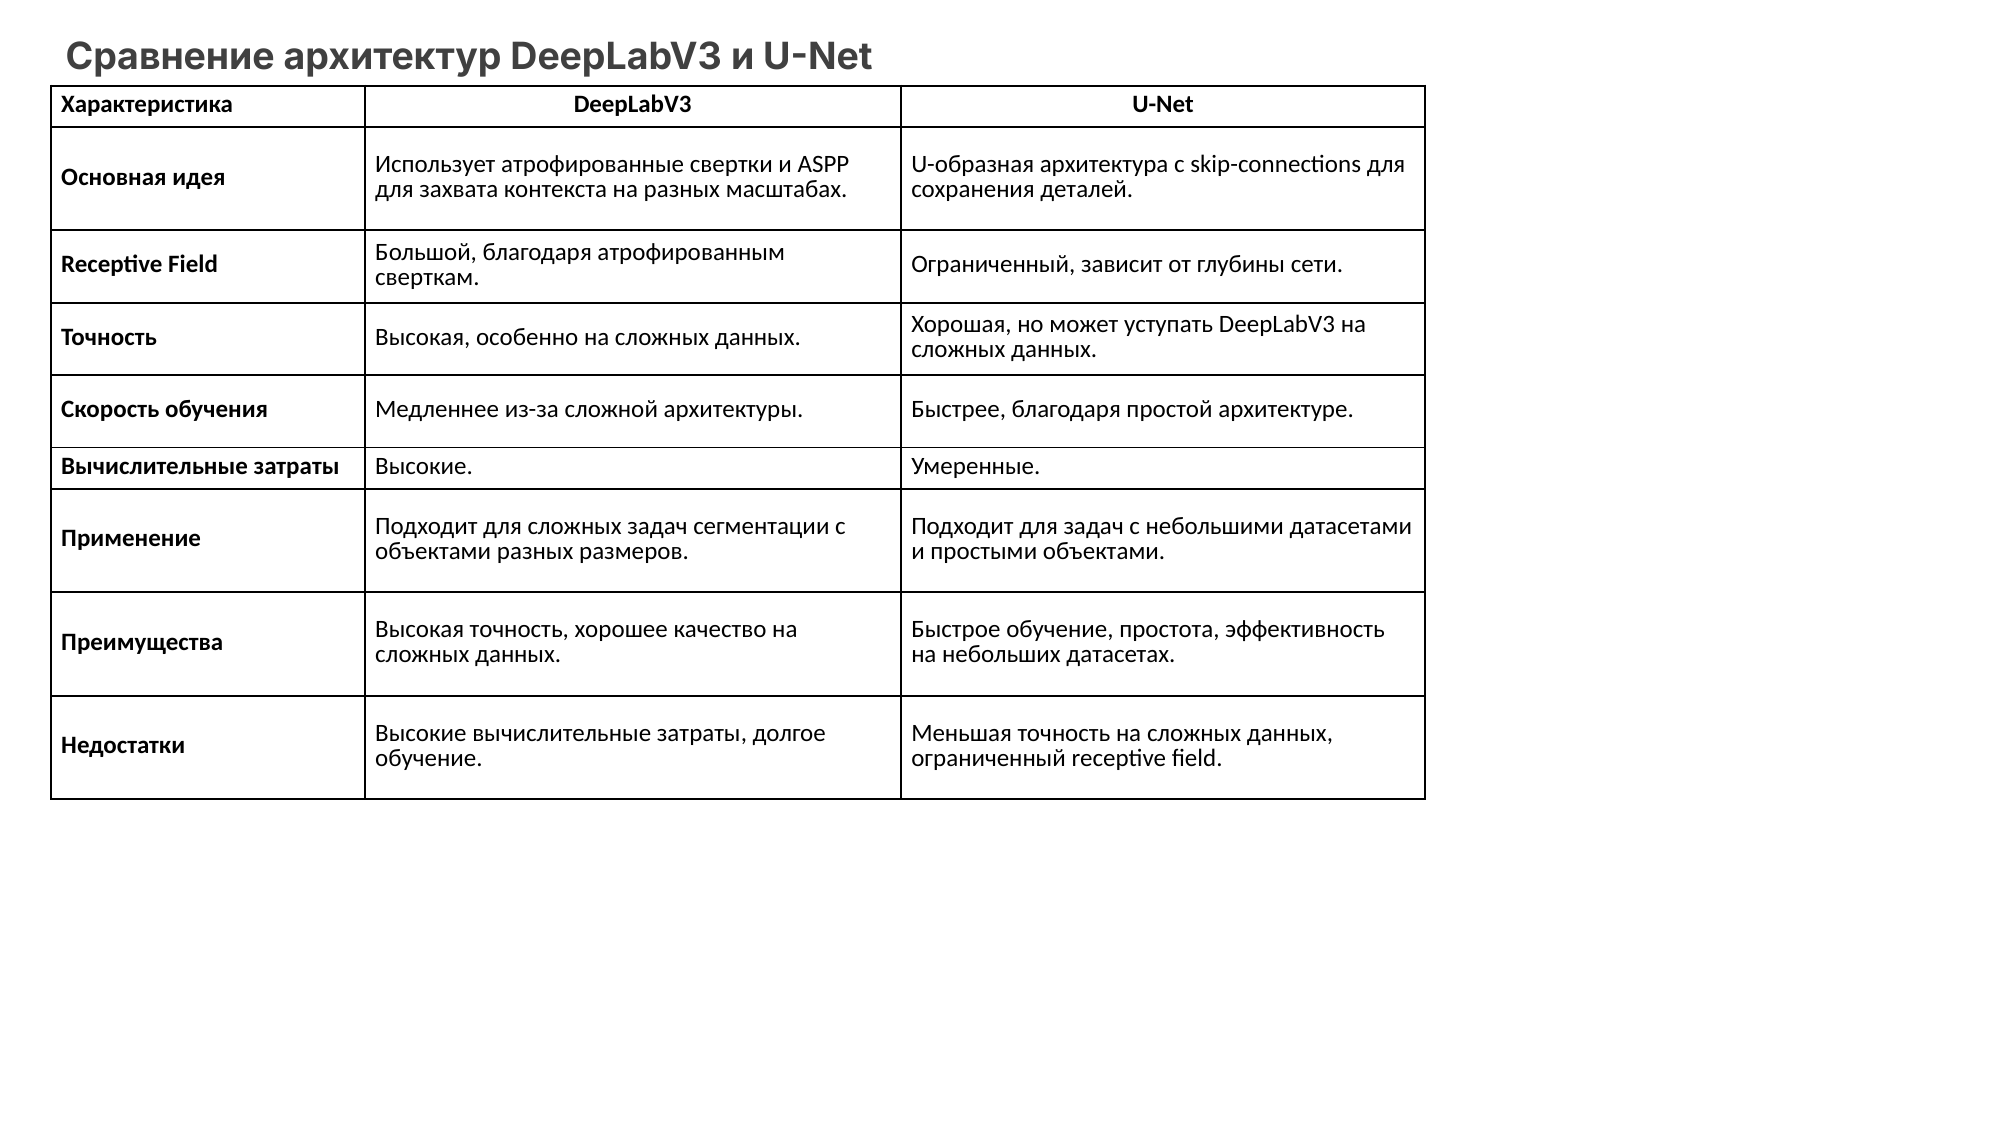

Сравнение архитектур DeepLabV3 и U-Net
| Характеристика | DeepLabV3 | U-Net |
| --- | --- | --- |
| Основная идея | Использует атрофированные свертки и ASPP для захвата контекста на разных масштабах. | U-образная архитектура с skip-connections для сохранения деталей. |
| Receptive Field | Большой, благодаря атрофированным сверткам. | Ограниченный, зависит от глубины сети. |
| Точность | Высокая, особенно на сложных данных. | Хорошая, но может уступать DeepLabV3 на сложных данных. |
| Скорость обучения | Медленнее из-за сложной архитектуры. | Быстрее, благодаря простой архитектуре. |
| Вычислительные затраты | Высокие. | Умеренные. |
| Применение | Подходит для сложных задач сегментации с объектами разных размеров. | Подходит для задач с небольшими датасетами и простыми объектами. |
| Преимущества | Высокая точность, хорошее качество на сложных данных. | Быстрое обучение, простота, эффективность на небольших датасетах. |
| Недостатки | Высокие вычислительные затраты, долгое обучение. | Меньшая точность на сложных данных, ограниченный receptive field. |